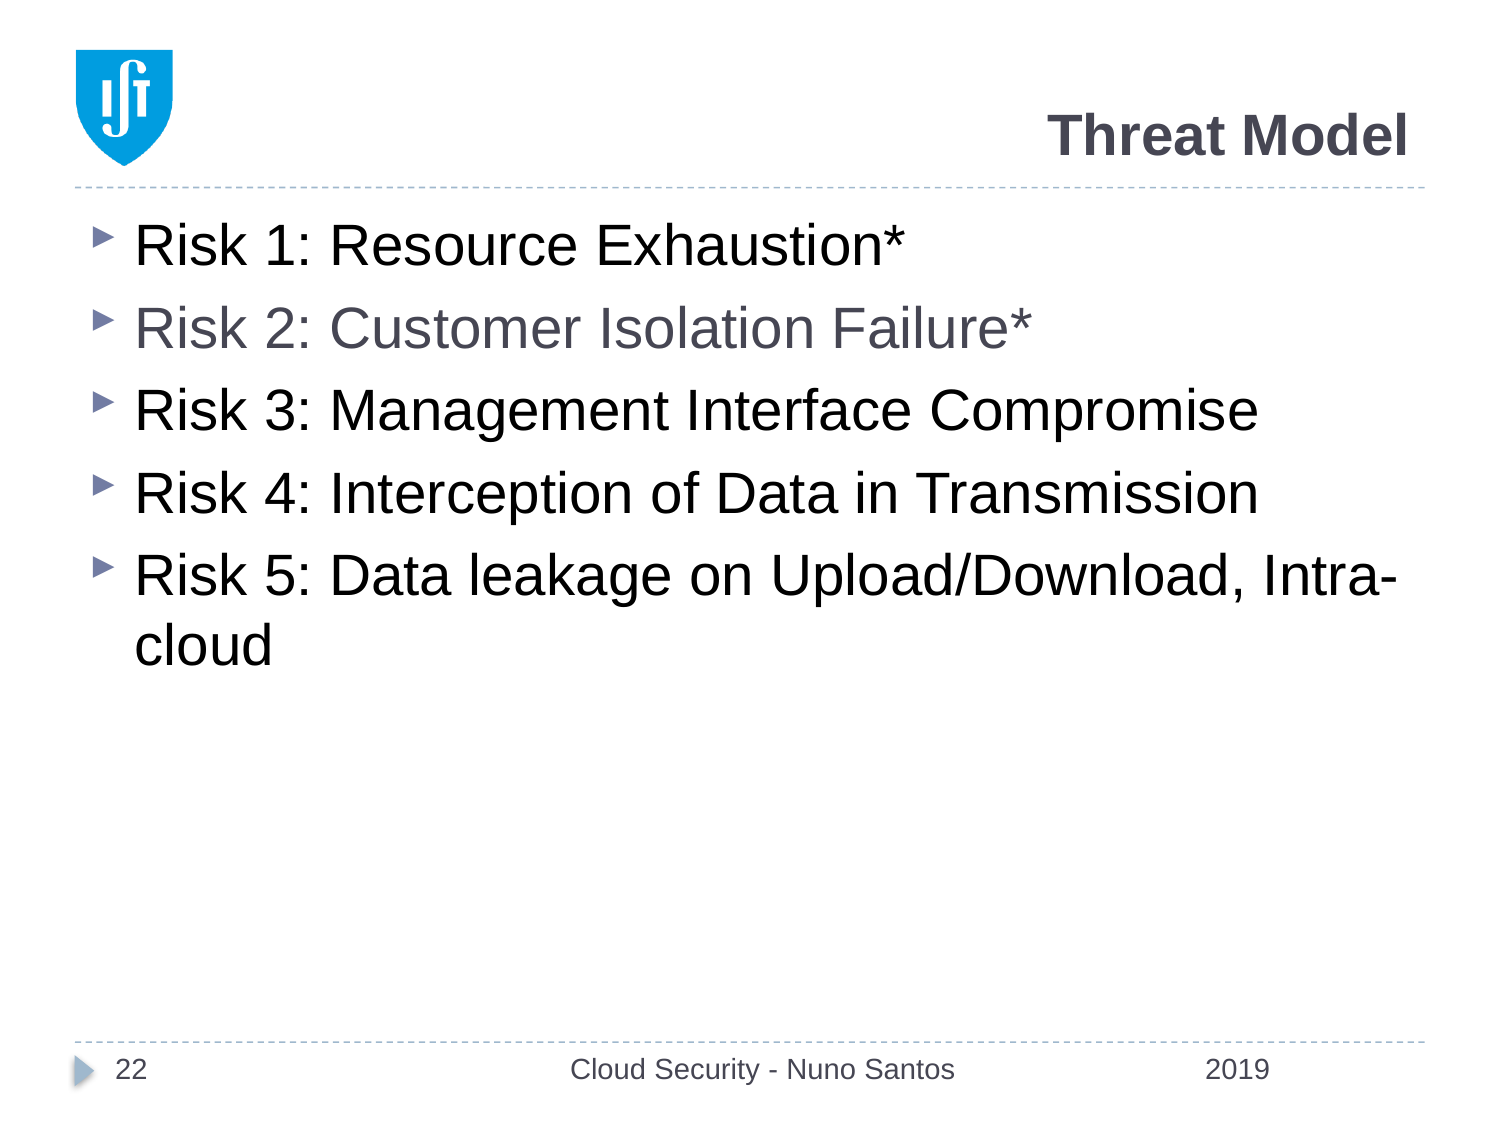

# Threat Model
Risk 1: Resource Exhaustion*
Risk 2: Customer Isolation Failure*
Risk 3: Management Interface Compromise
Risk 4: Interception of Data in Transmission
Risk 5: Data leakage on Upload/Download, Intra-cloud
22
Cloud Security - Nuno Santos
2019